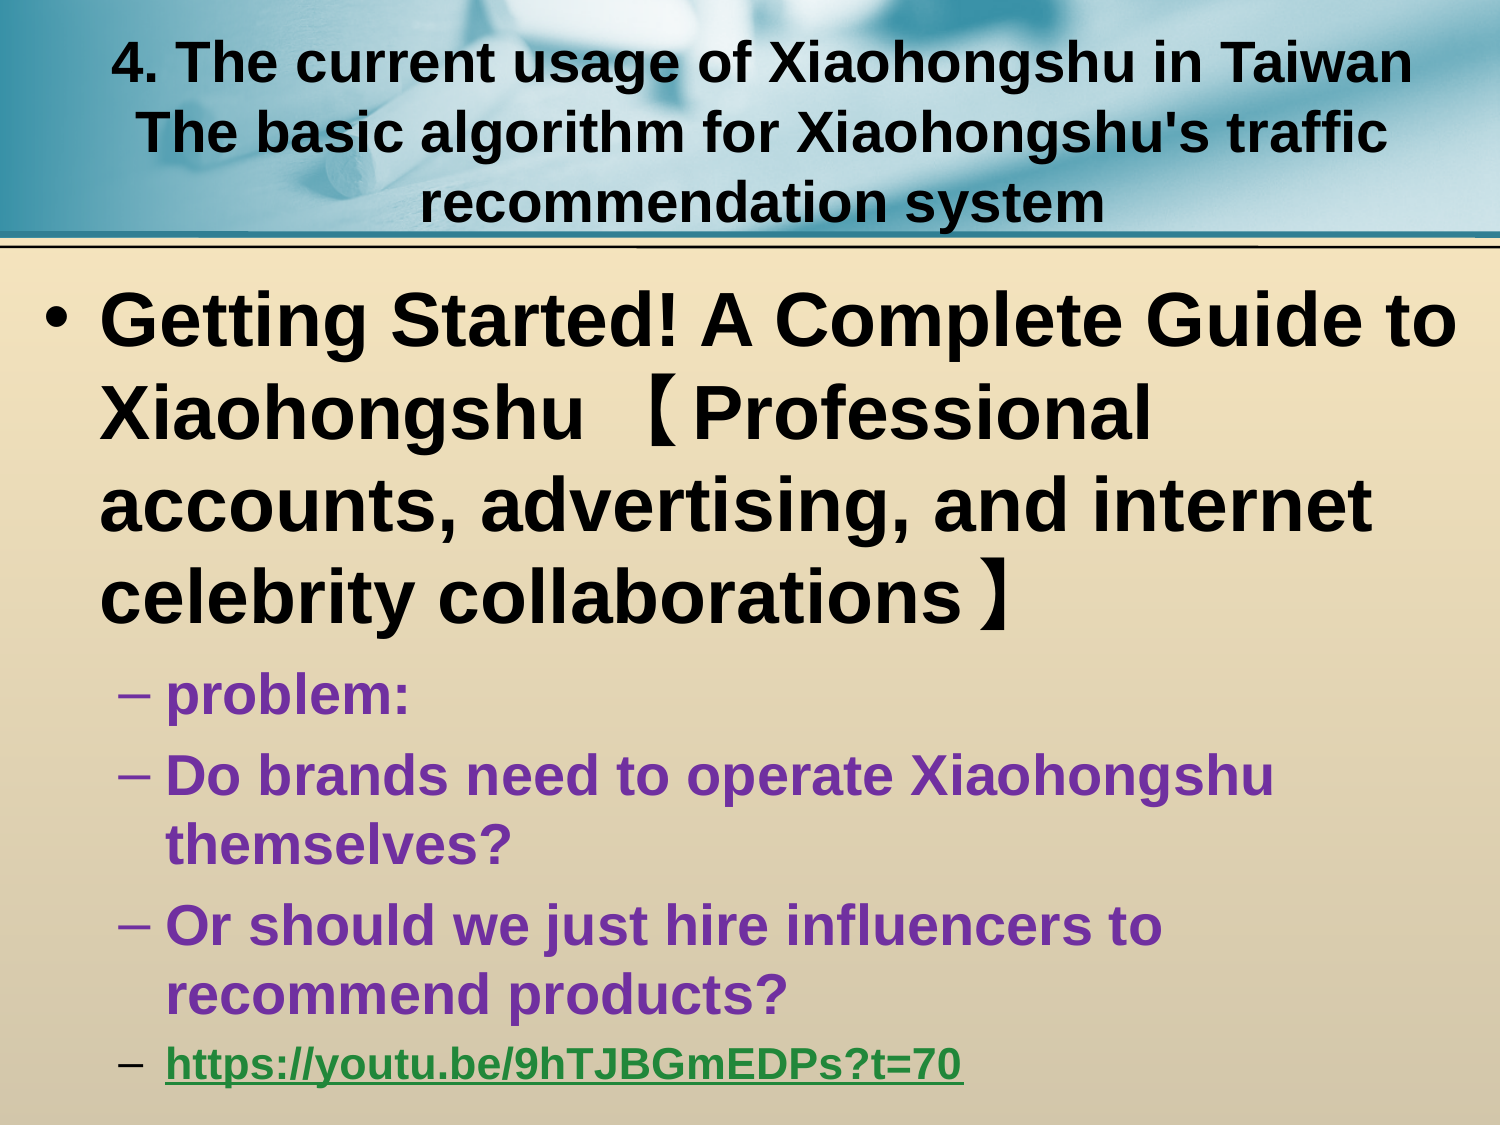

# 4. The current usage of Xiaohongshu in Taiwan The basic algorithm for Xiaohongshu's traffic recommendation system
Getting Started! A Complete Guide to Xiaohongshu【Professional accounts, advertising, and internet celebrity collaborations】
problem:
Do brands need to operate Xiaohongshu themselves?
Or should we just hire influencers to recommend products?
https://youtu.be/9hTJBGmEDPs?t=70